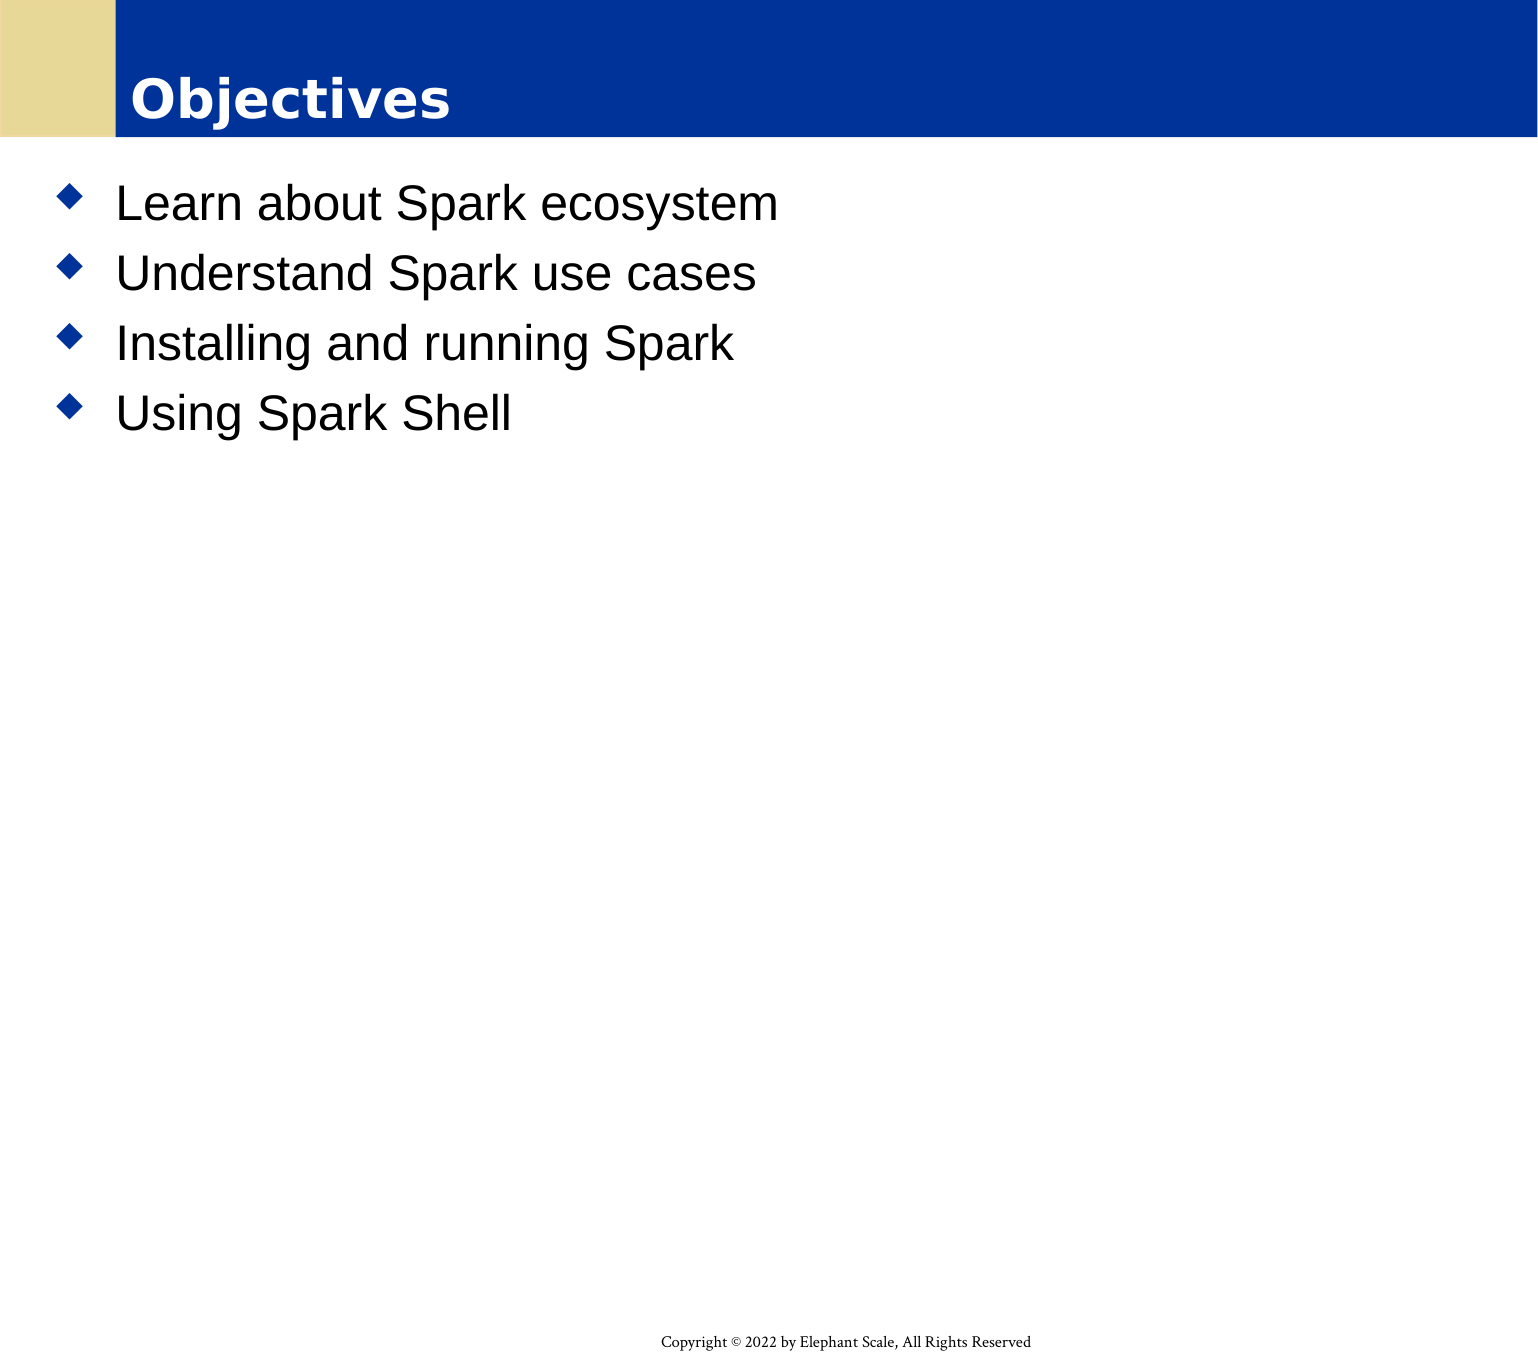

# Objectives
 Learn about Spark ecosystem
 Understand Spark use cases
 Installing and running Spark
 Using Spark Shell
Copyright © 2022 by Elephant Scale, All Rights Reserved